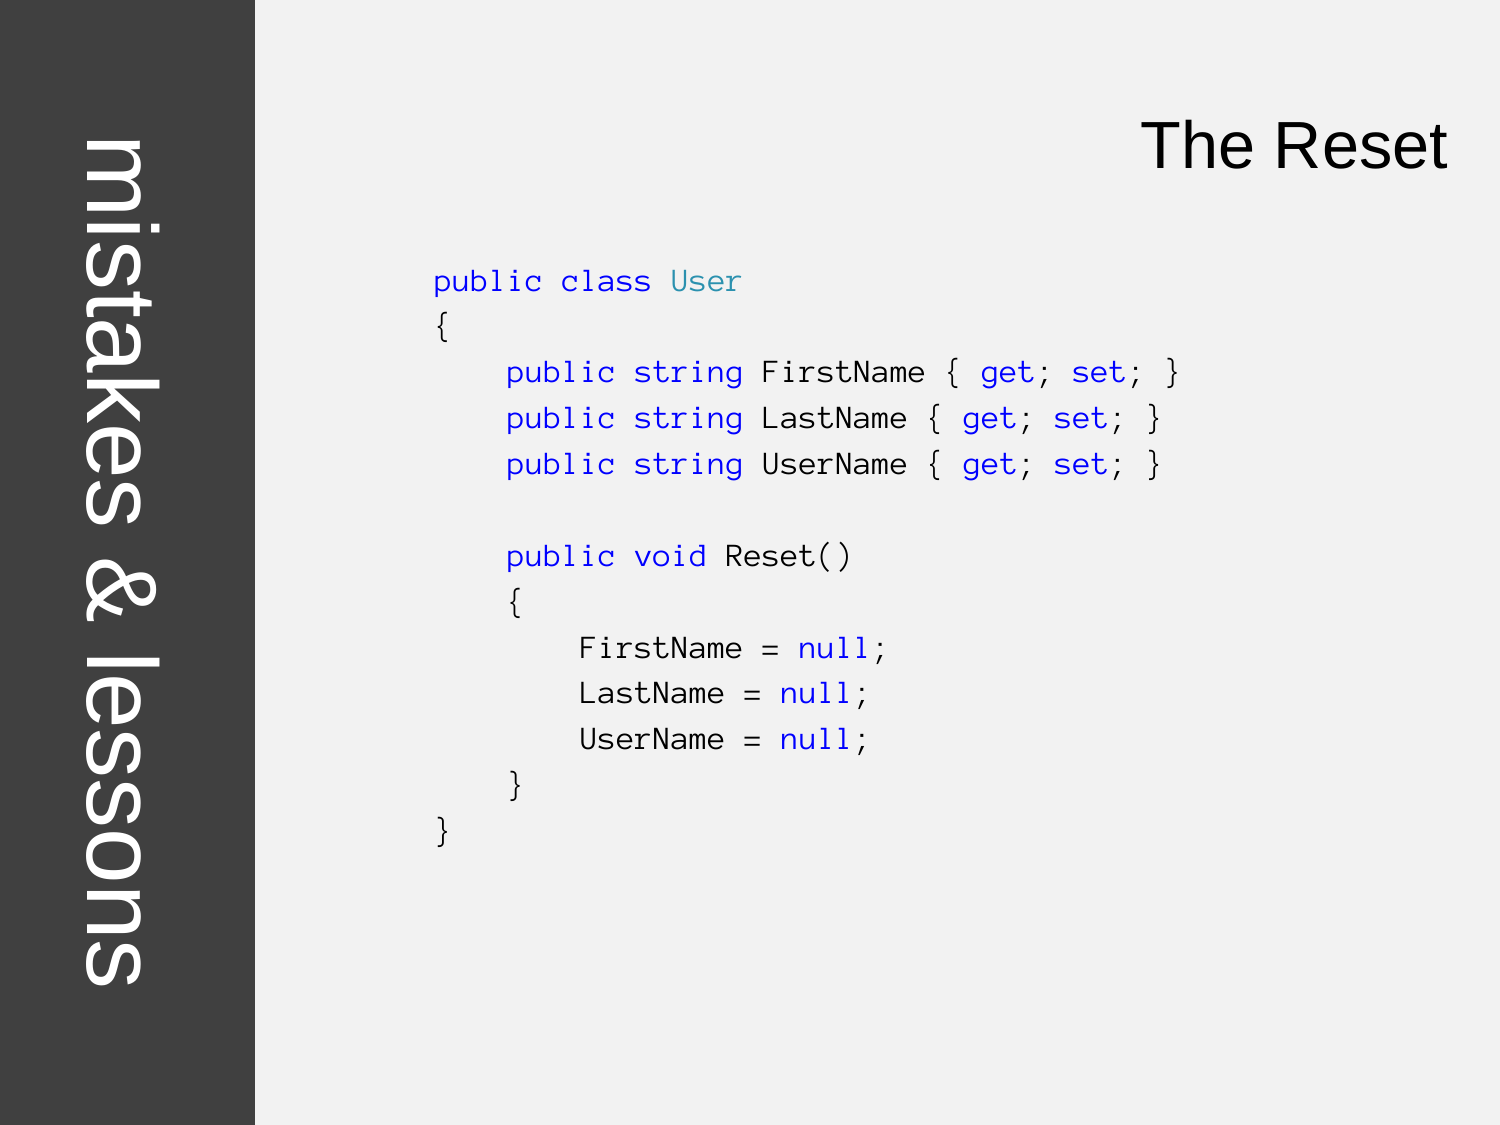

The Reset
public class User
{
    public string FirstName { get; set; }
    public string LastName { get; set; }
    public string UserName { get; set; }

    public void Reset()
    {
        FirstName = null;
        LastName = null;
        UserName = null;
    }
}